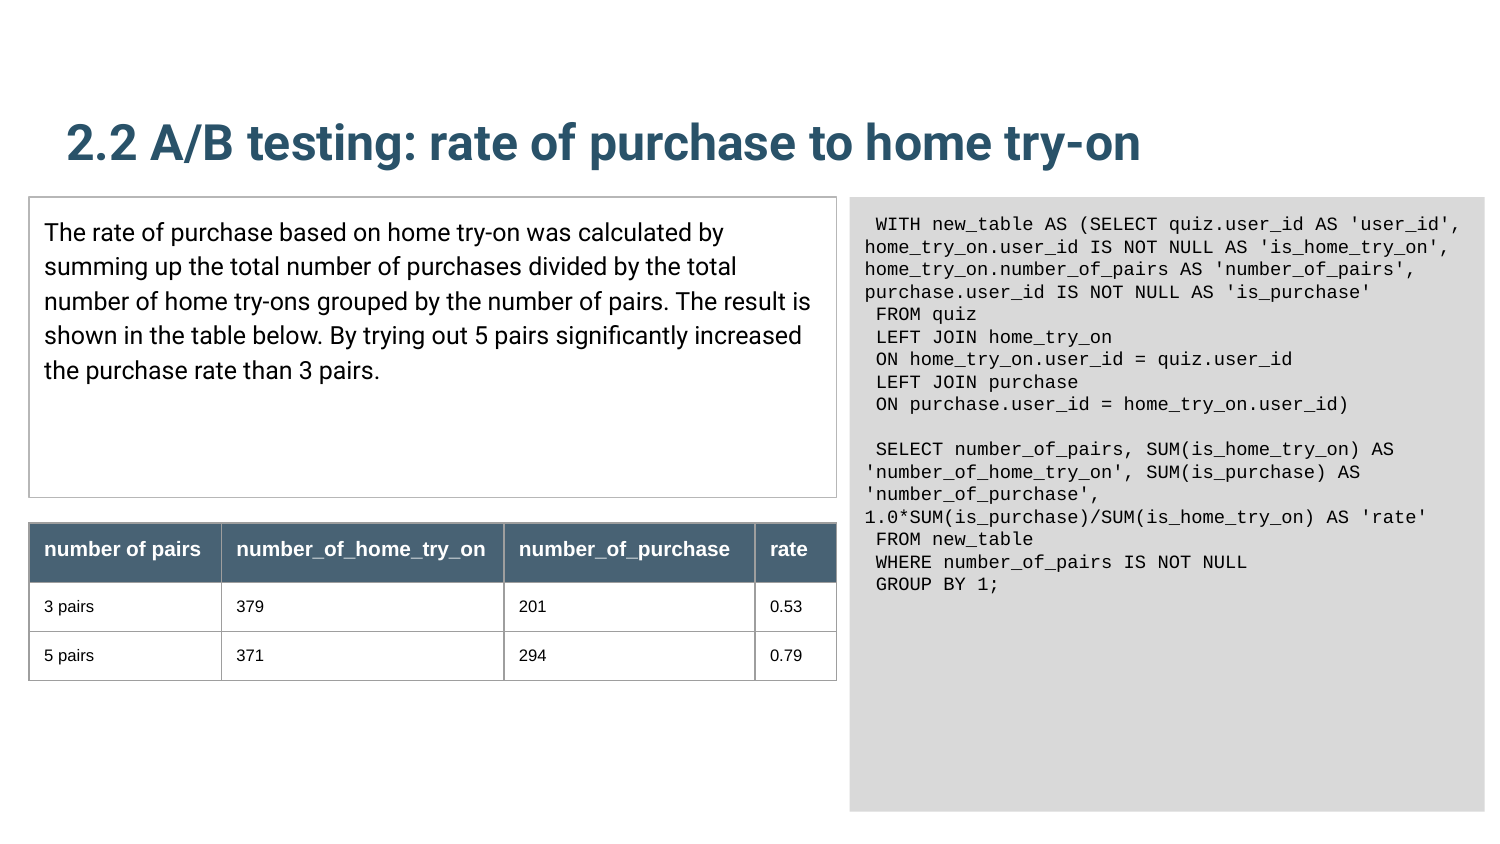

2.2 A/B testing: rate of purchase to home try-on
The rate of purchase based on home try-on was calculated by summing up the total number of purchases divided by the total number of home try-ons grouped by the number of pairs. The result is shown in the table below. By trying out 5 pairs significantly increased the purchase rate than 3 pairs.

 WITH new_table AS (SELECT quiz.user_id AS 'user_id', home_try_on.user_id IS NOT NULL AS 'is_home_try_on', home_try_on.number_of_pairs AS 'number_of_pairs', purchase.user_id IS NOT NULL AS 'is_purchase'
 FROM quiz
 LEFT JOIN home_try_on
 ON home_try_on.user_id = quiz.user_id
 LEFT JOIN purchase
 ON purchase.user_id = home_try_on.user_id)

 SELECT number_of_pairs, SUM(is_home_try_on) AS 'number_of_home_try_on', SUM(is_purchase) AS 'number_of_purchase', 1.0*SUM(is_purchase)/SUM(is_home_try_on) AS 'rate'
 FROM new_table
 WHERE number_of_pairs IS NOT NULL
 GROUP BY 1;
| number of pairs | number\_of\_home\_try\_on | number\_of\_purchase | rate |
| --- | --- | --- | --- |
| 3 pairs | 379 | 201 | 0.53 |
| 5 pairs | 371 | 294 | 0.79 |